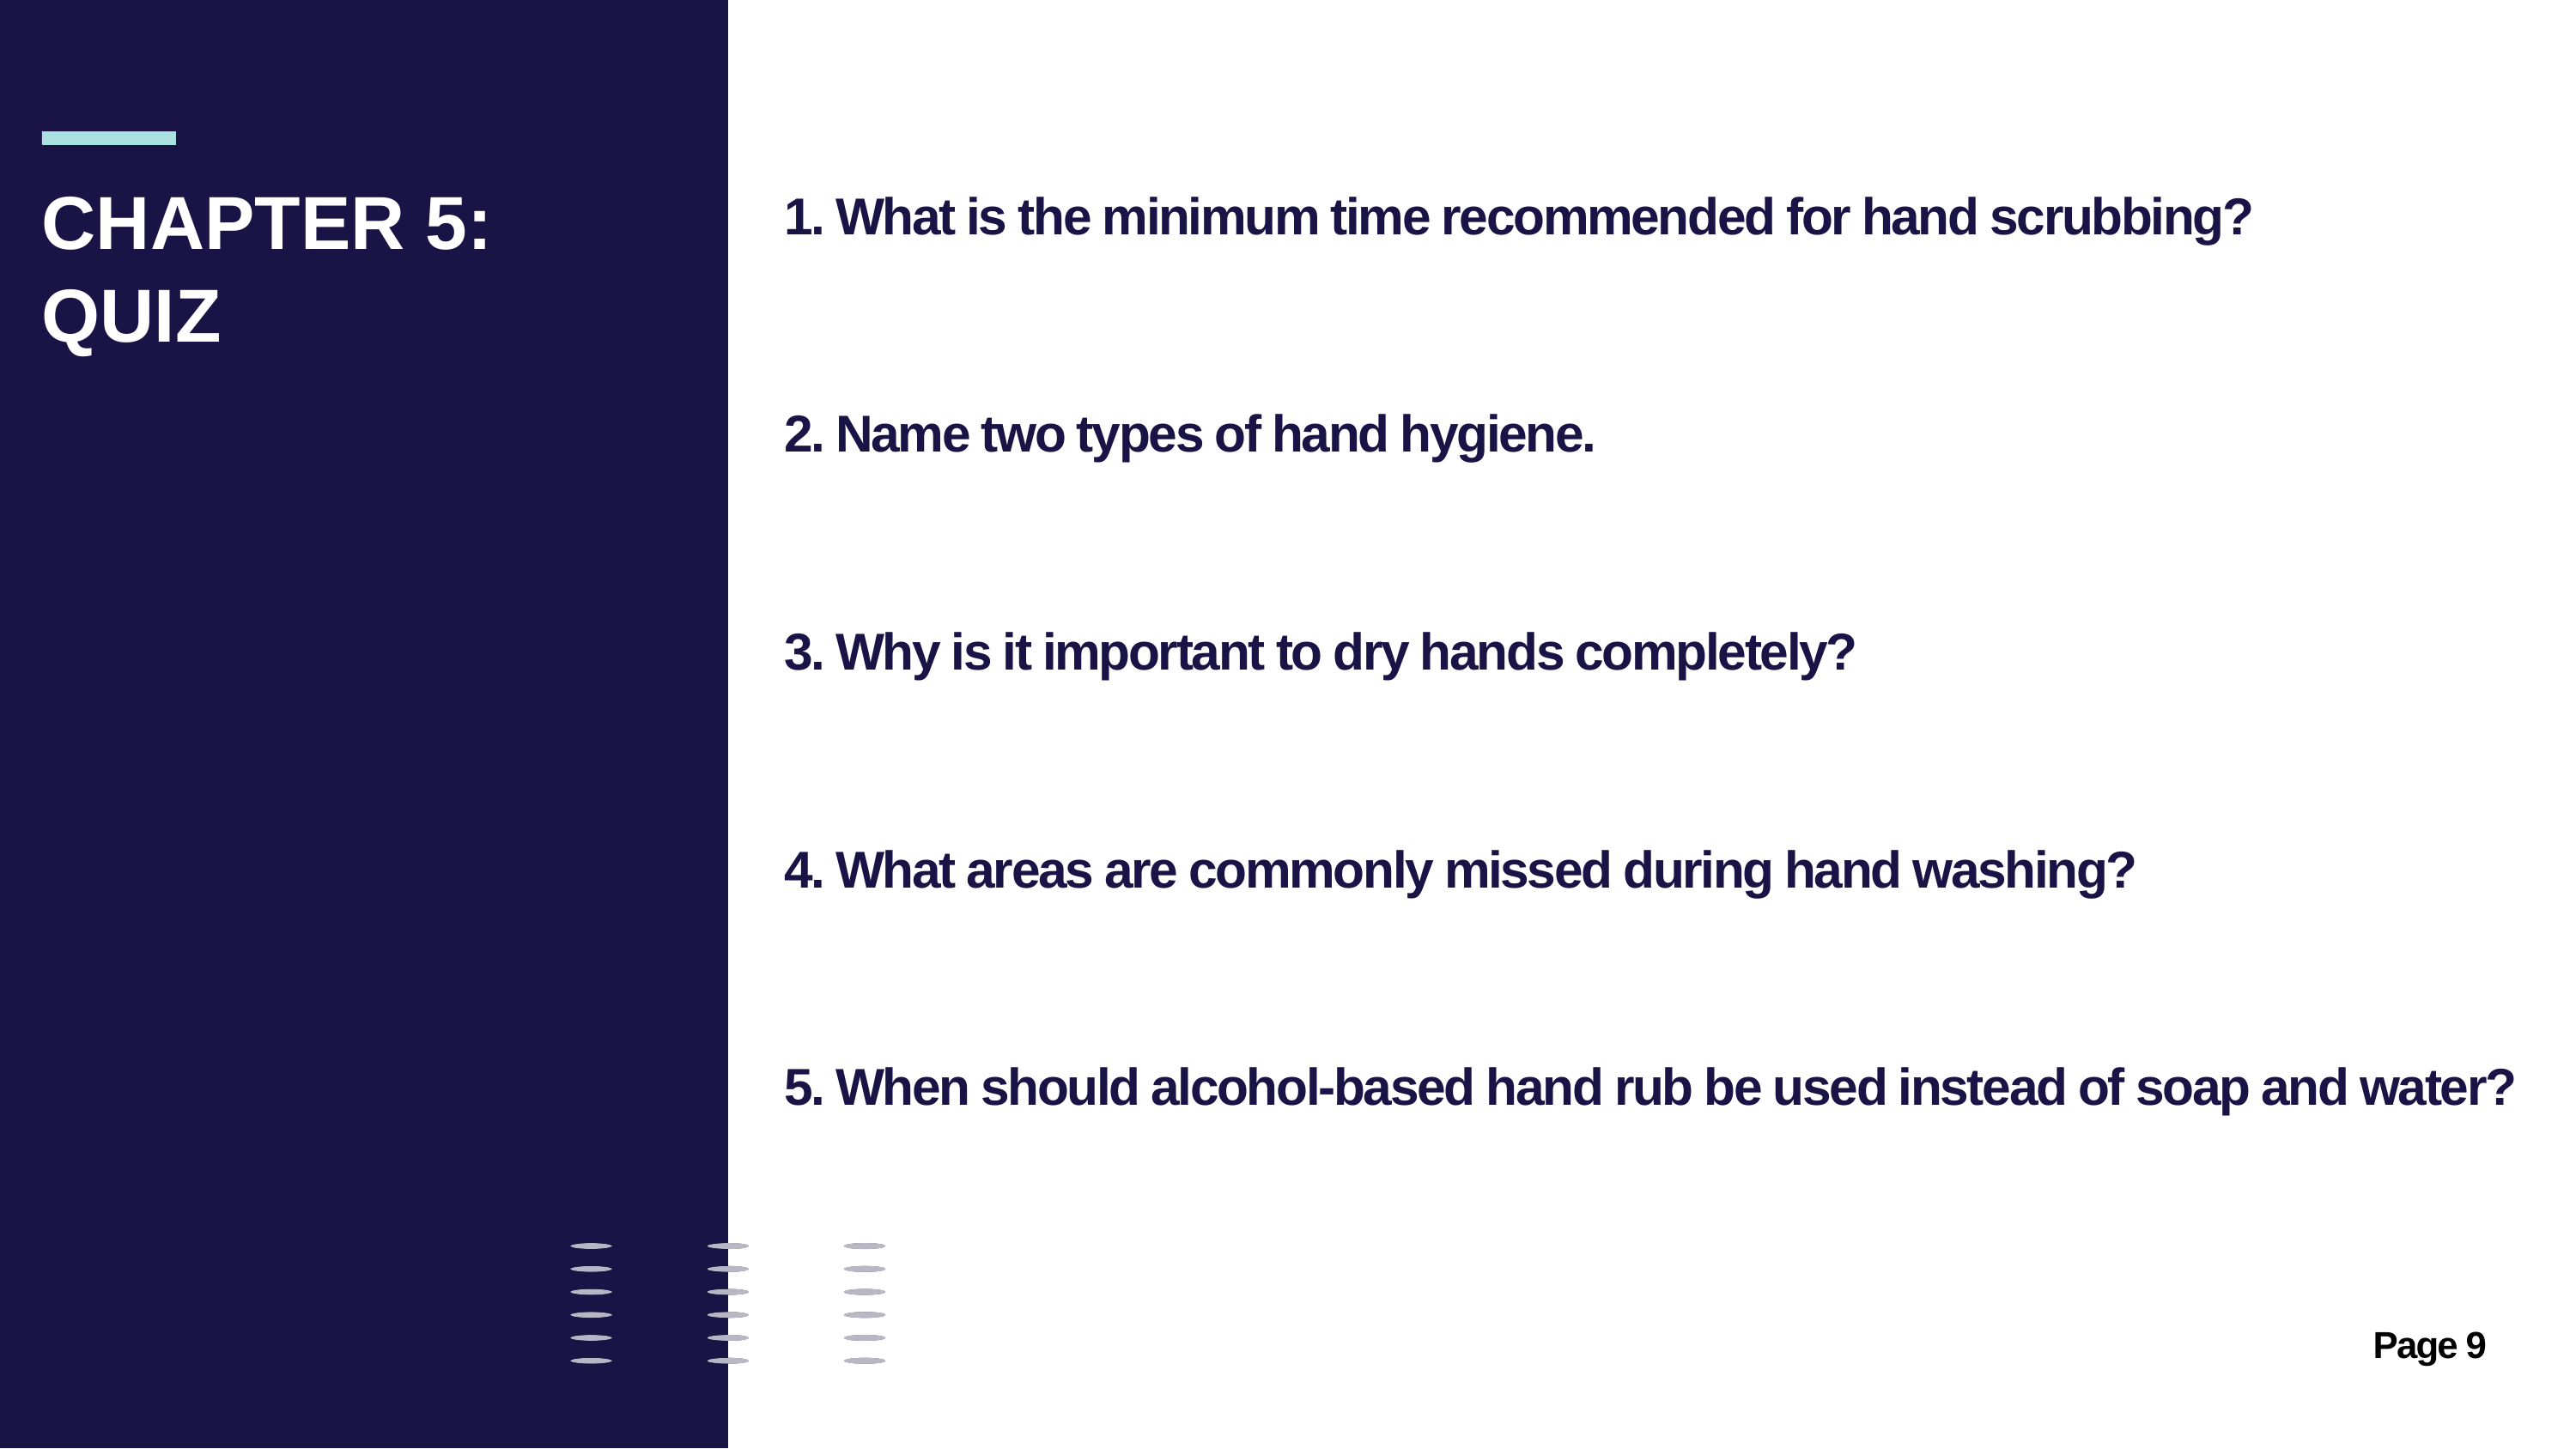

CHAPTER 5:
QUIZ
1. What is the minimum time recommended for hand scrubbing?

2. Name two types of hand hygiene.

3. Why is it important to dry hands completely?

4. What areas are commonly missed during hand washing?

5. When should alcohol-based hand rub be used instead of soap and water?

Page 9